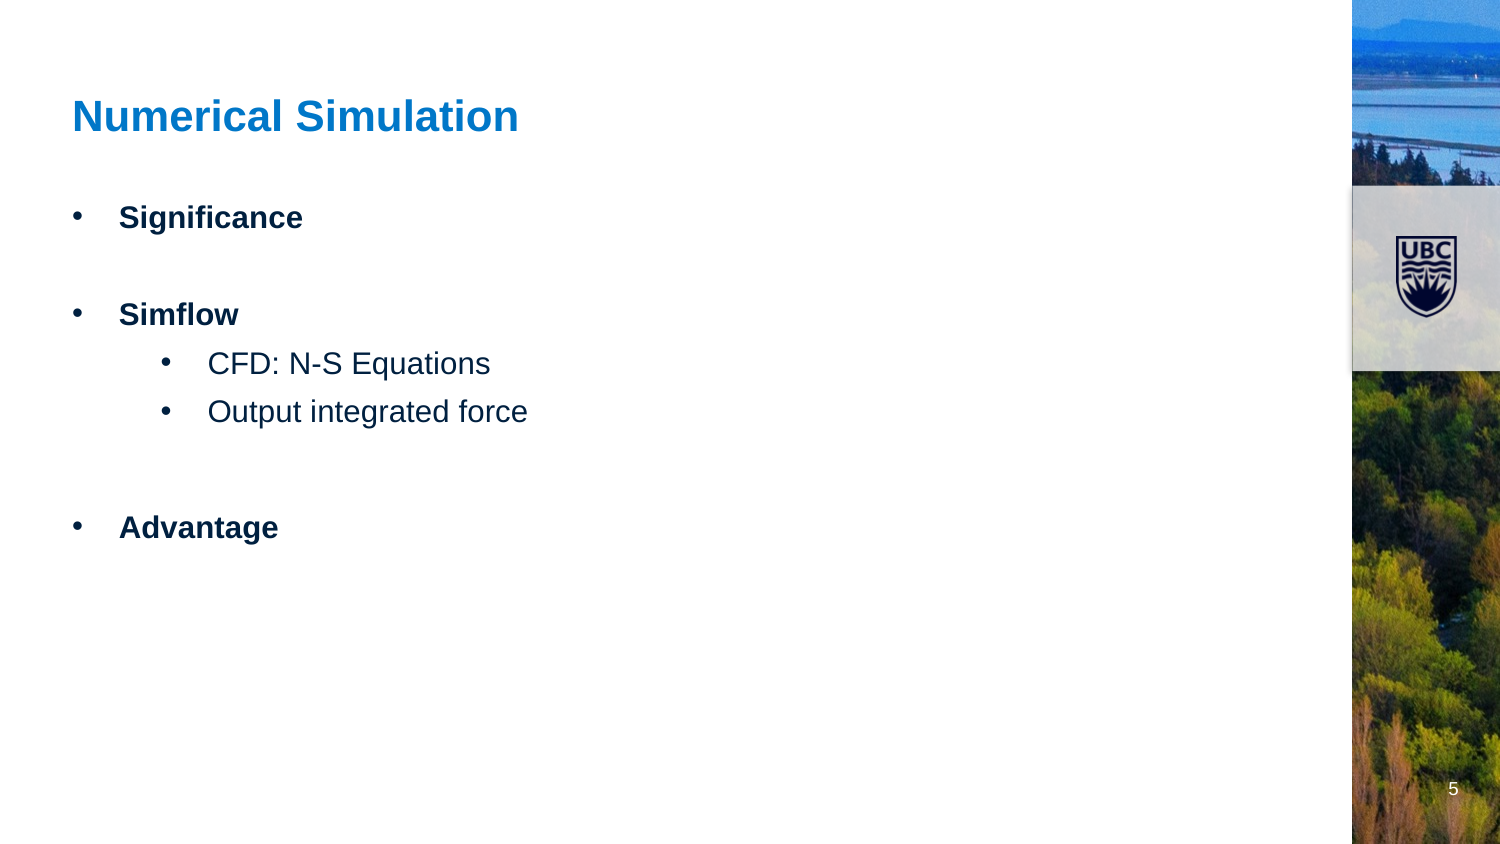

# Numerical Simulation
Significance

Simflow
CFD: N-S Equations
Output integrated force

Advantage